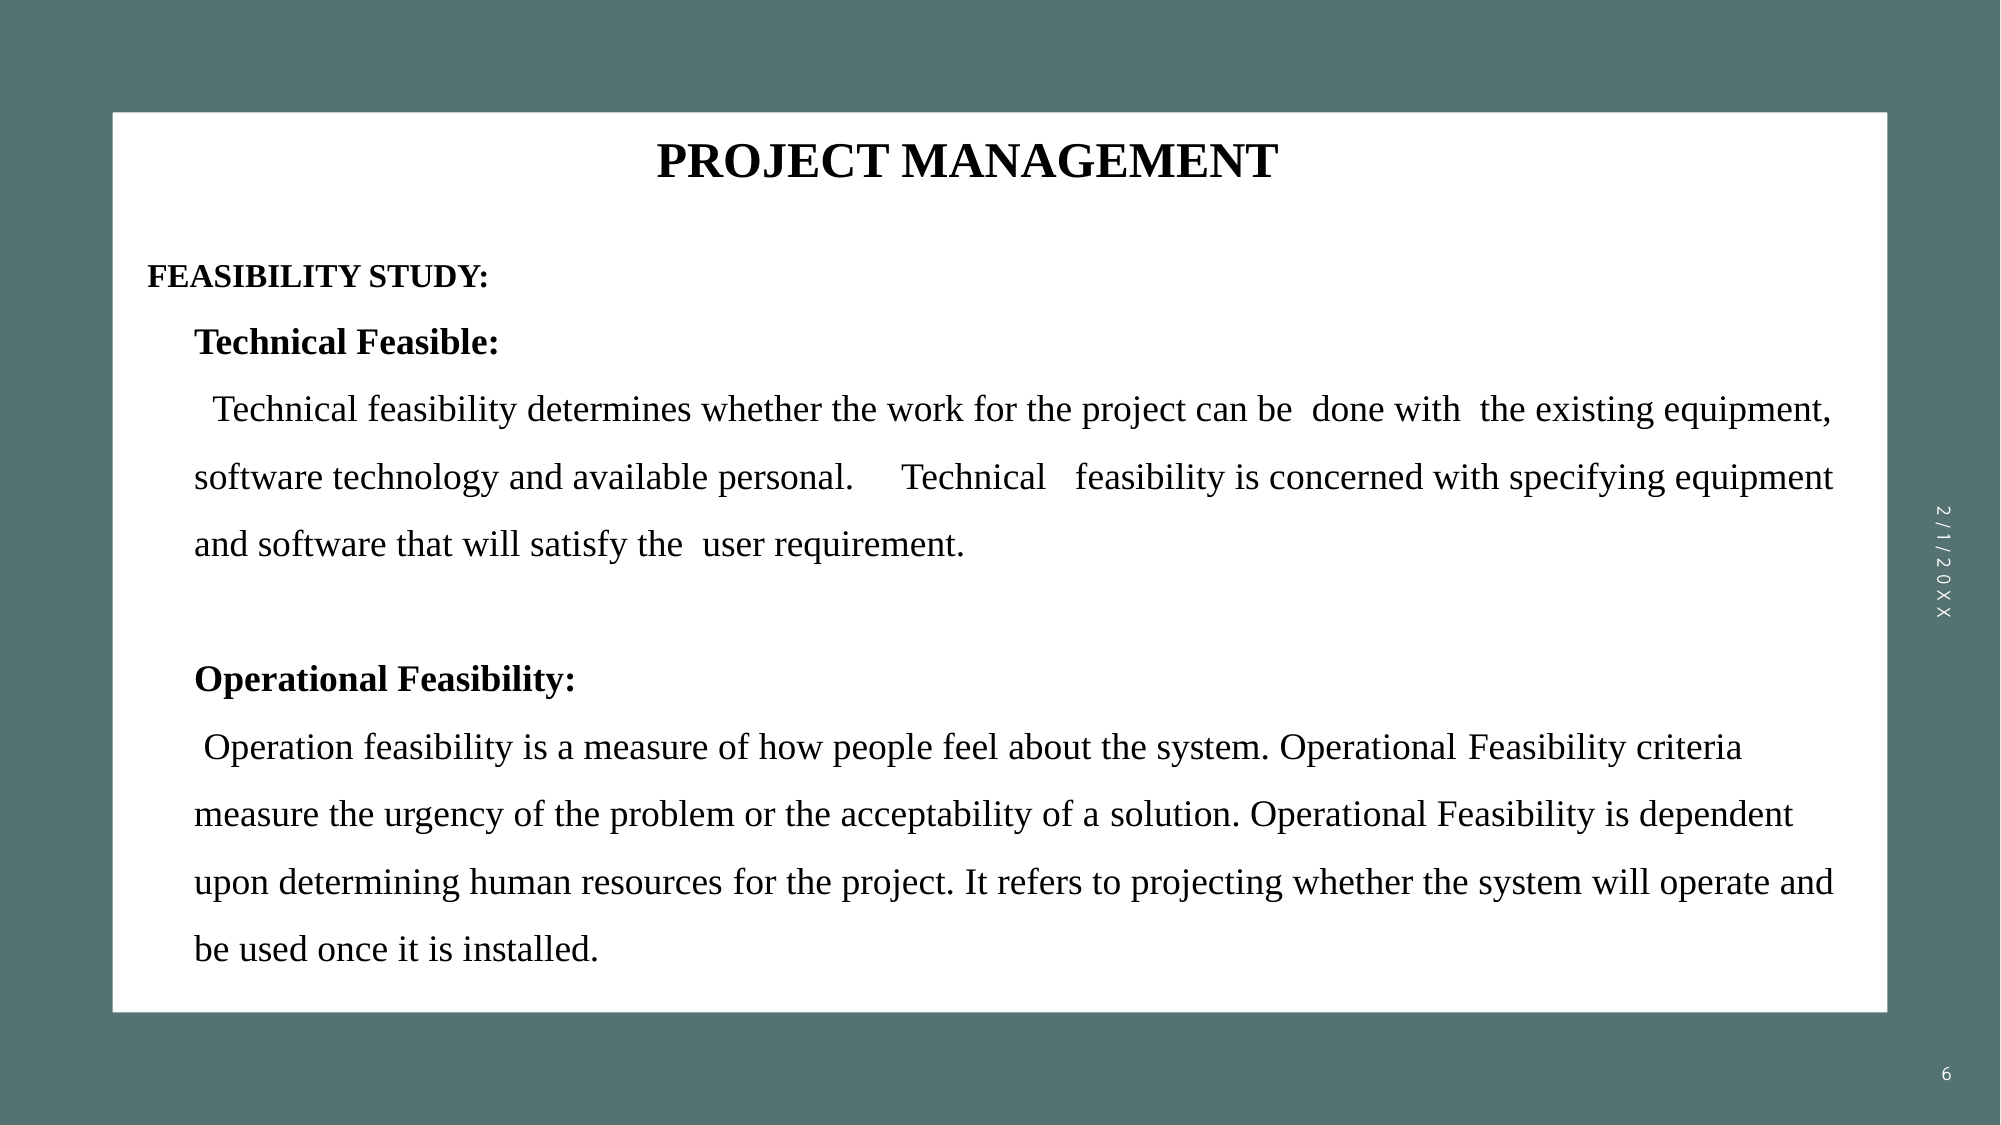

PROJECT MANAGEMENT
# FEASIBILITY STUDY: Technical Feasible: Technical feasibility determines whether the work for the project can be  done with  the existing equipment, software technology and available personal.     Technical   feasibility is concerned with specifying equipment and software that will satisfy the  user requirement.   Operational Feasibility:  Operation feasibility is a measure of how people feel about the system. Operational Feasibility criteria measure the urgency of the problem or the acceptability of a solution. Operational Feasibility is dependent upon determining human resources for the project. It refers to projecting whether the system will operate and be used once it is installed.
2/1/20XX
6